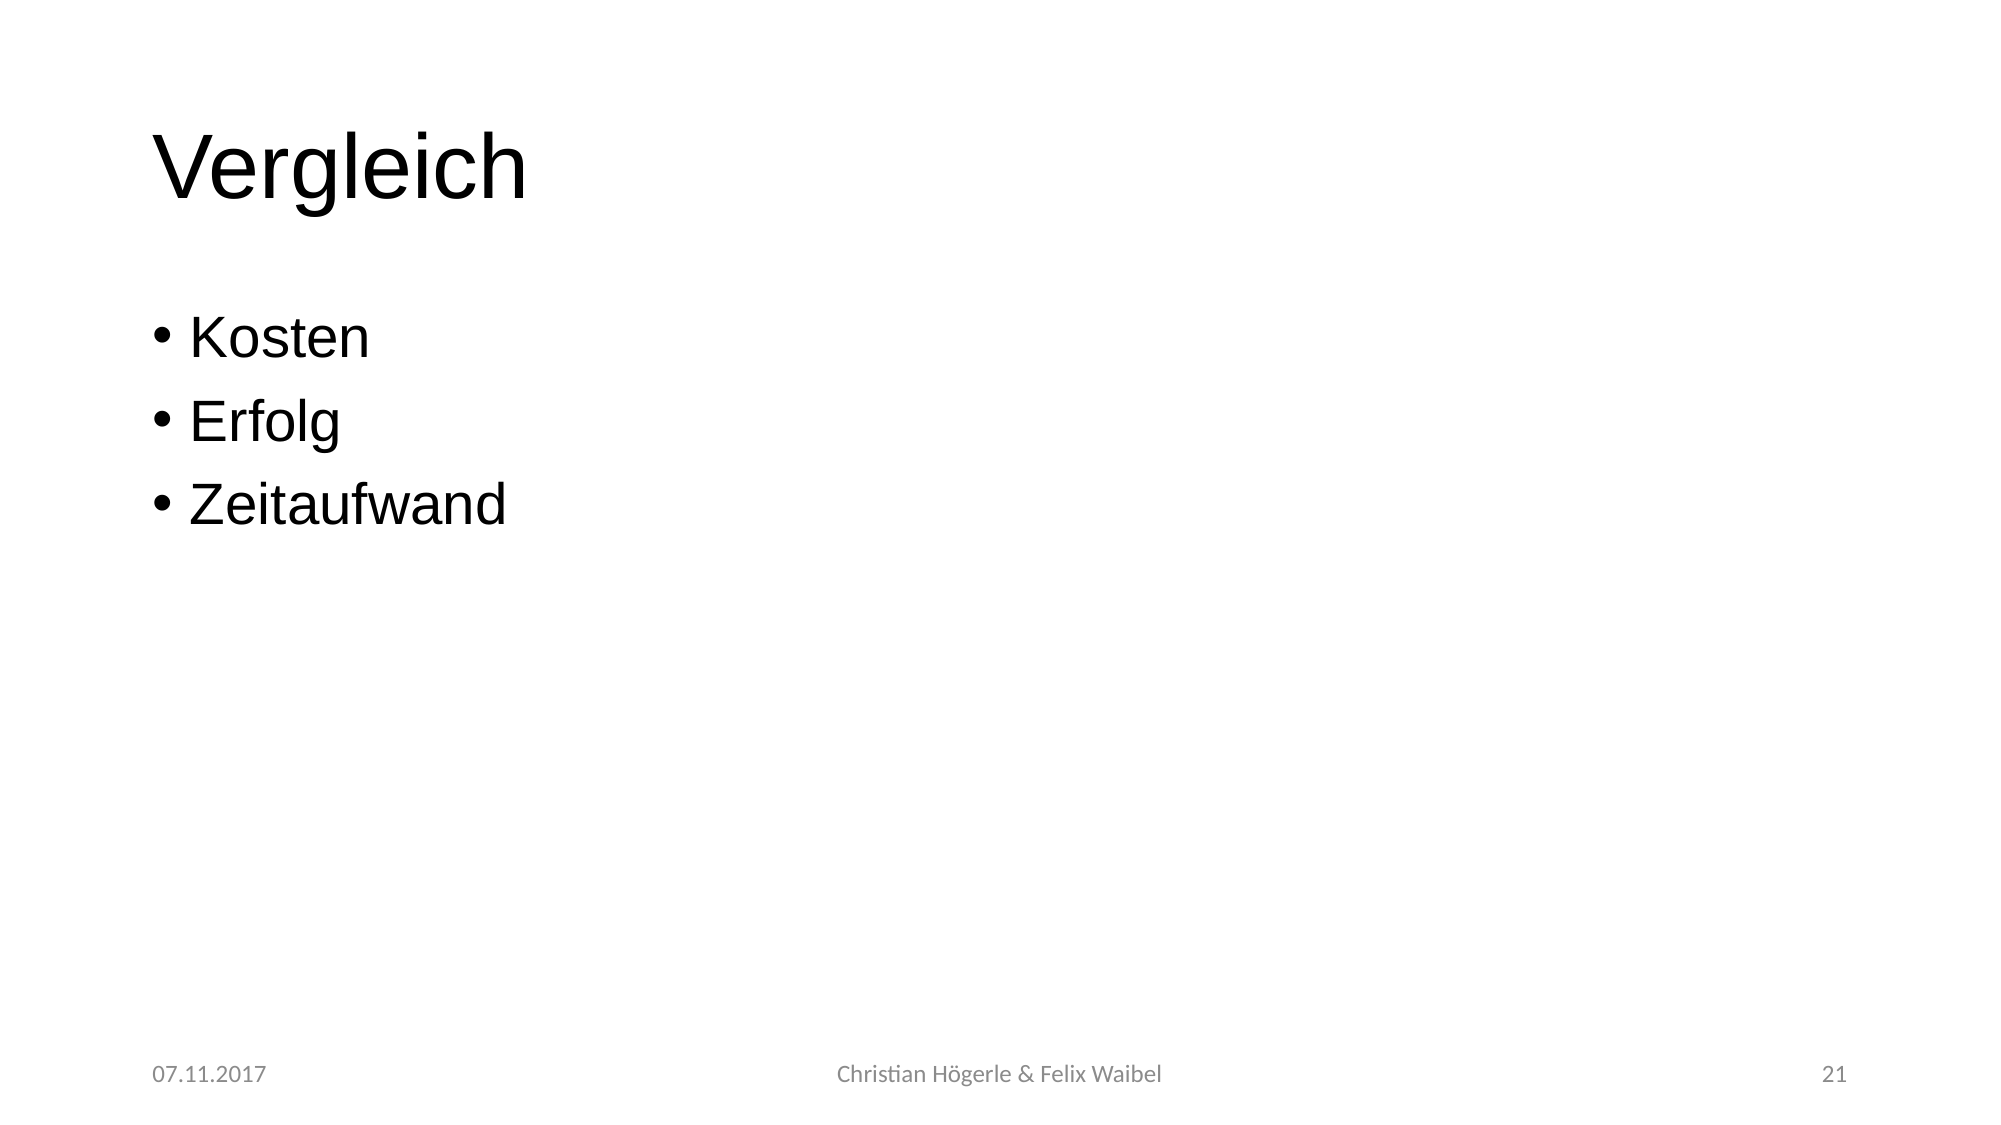

# Vergleich
Kosten
Erfolg
Zeitaufwand
07.11.2017
Christian Högerle & Felix Waibel
21